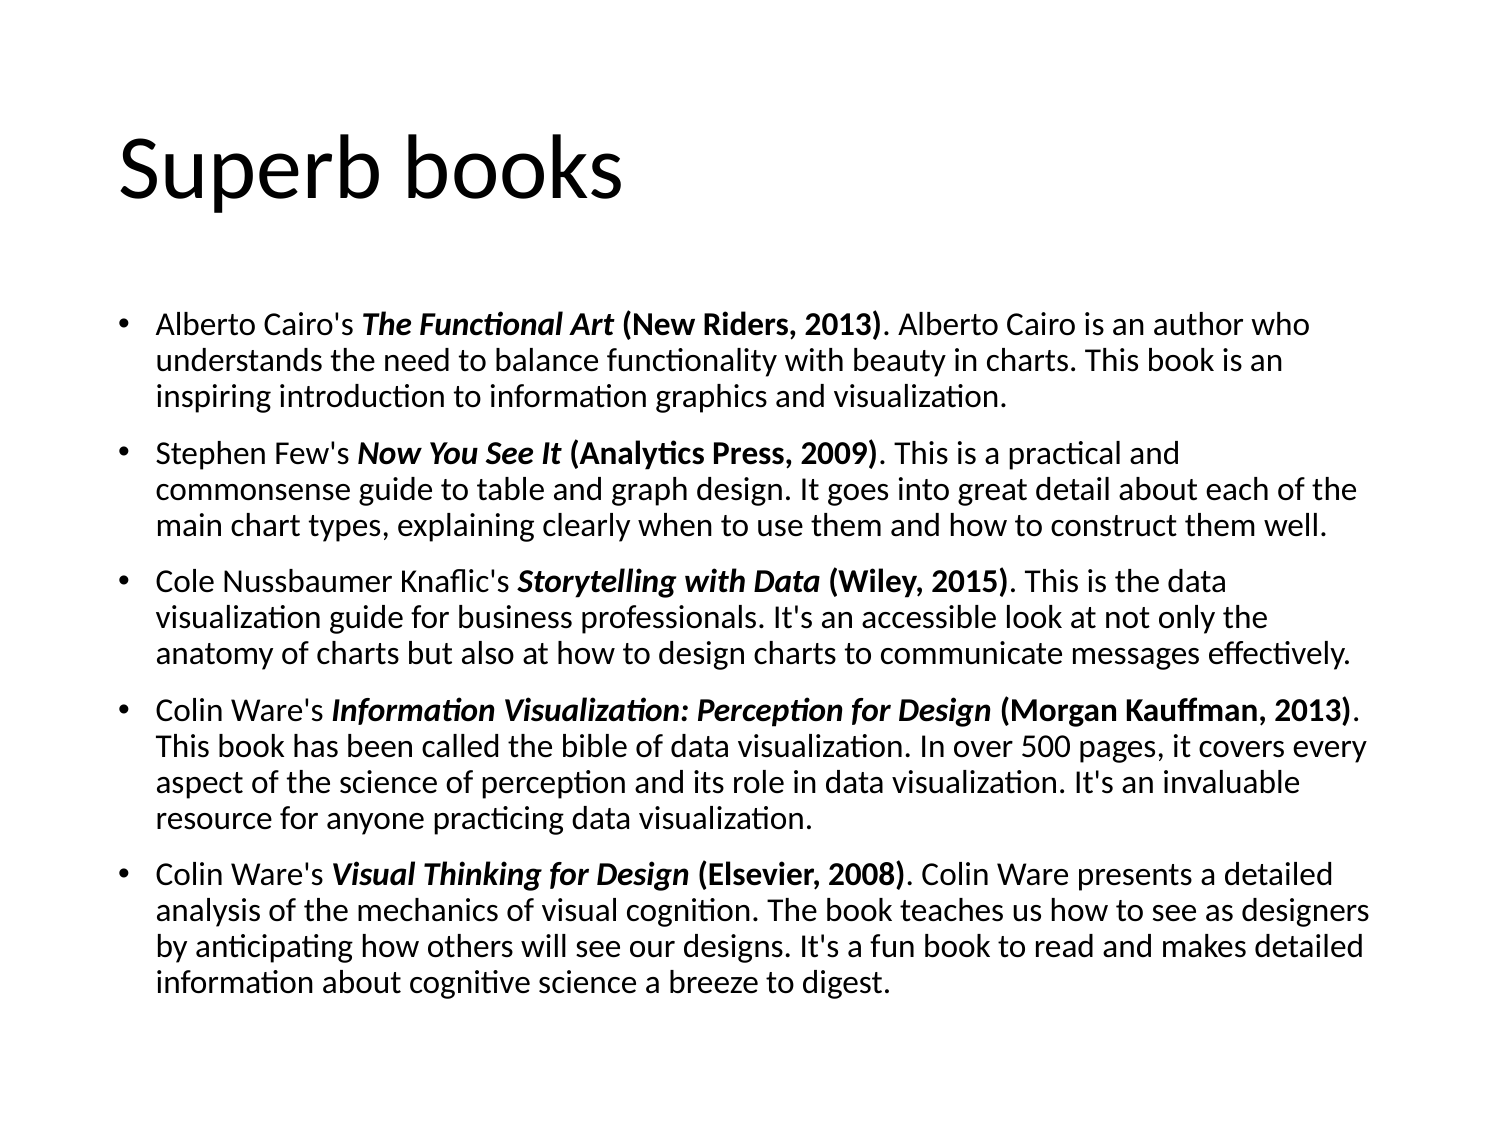

# Superb books
Alberto Cairo's The Functional Art (New Riders, 2013). Alberto Cairo is an author who understands the need to balance functionality with beauty in charts. This book is an inspiring introduction to information graphics and visualization.
Stephen Few's Now You See It (Analytics Press, 2009). This is a practical and commonsense guide to table and graph design. It goes into great detail about each of the main chart types, explaining clearly when to use them and how to construct them well.
Cole Nussbaumer Knaflic's Storytelling with Data (Wiley, 2015). This is the data visualization guide for business professionals. It's an accessible look at not only the anatomy of charts but also at how to design charts to communicate messages effectively.
Colin Ware's Information Visualization: Perception for Design (Morgan Kauffman, 2013). This book has been called the bible of data visualization. In over 500 pages, it covers every aspect of the science of perception and its role in data visualization. It's an invaluable resource for anyone practicing data visualization.
Colin Ware's Visual Thinking for Design (Elsevier, 2008). Colin Ware presents a detailed analysis of the mechanics of visual cognition. The book teaches us how to see as designers by anticipating how others will see our designs. It's a fun book to read and makes detailed information about cognitive science a breeze to digest.